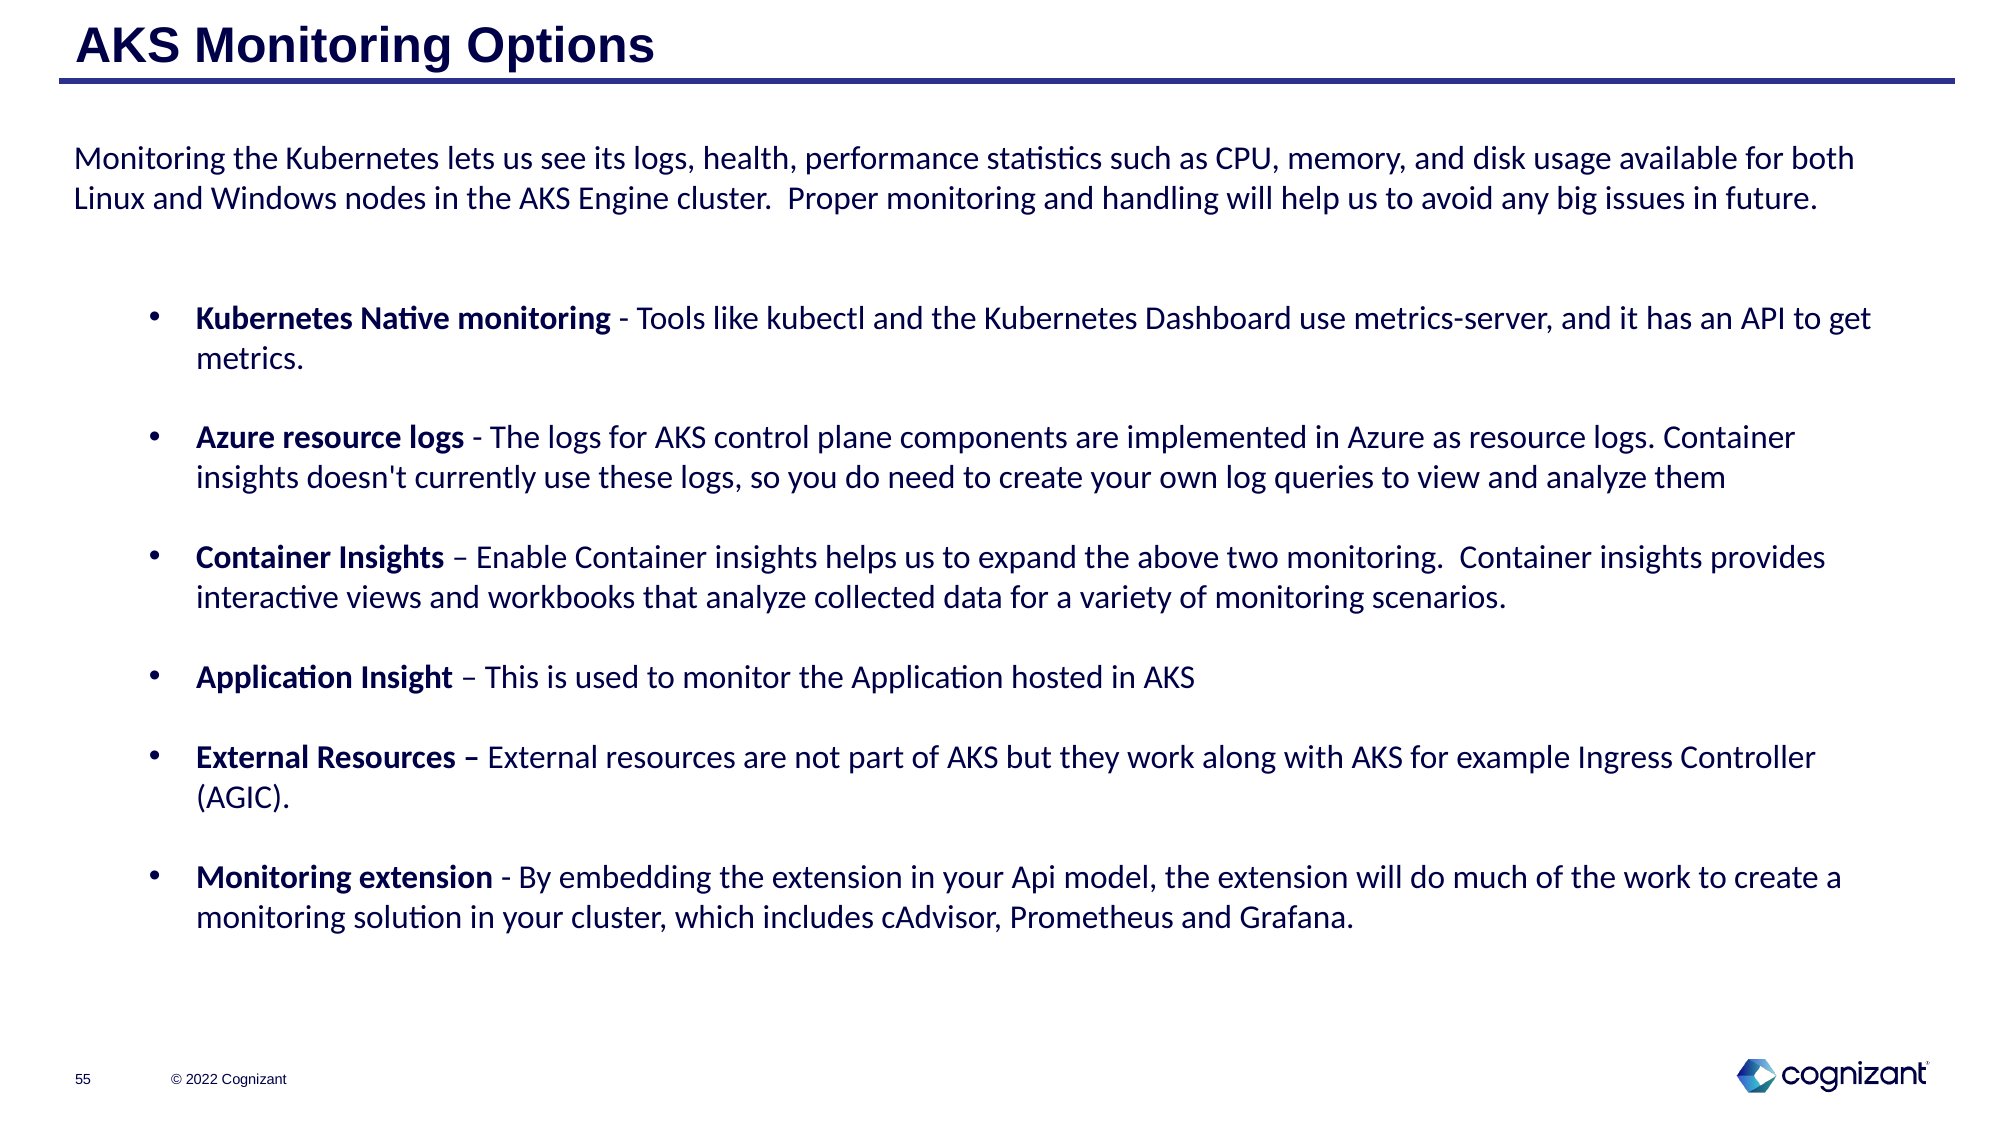

# AKS Monitoring Options
Monitoring the Kubernetes lets us see its logs, health, performance statistics such as CPU, memory, and disk usage available for both Linux and Windows nodes in the AKS Engine cluster.  Proper monitoring and handling will help us to avoid any big issues in future.

Kubernetes Native monitoring - Tools like kubectl and the Kubernetes Dashboard use metrics-server, and it has an API to get metrics.

Azure resource logs - The logs for AKS control plane components are implemented in Azure as resource logs. Container insights doesn't currently use these logs, so you do need to create your own log queries to view and analyze them

Container Insights – Enable Container insights helps us to expand the above two monitoring.  Container insights provides interactive views and workbooks that analyze collected data for a variety of monitoring scenarios.

Application Insight – This is used to monitor the Application hosted in AKS

External Resources – External resources are not part of AKS but they work along with AKS for example Ingress Controller (AGIC).

Monitoring extension - By embedding the extension in your Api model, the extension will do much of the work to create a monitoring solution in your cluster, which includes cAdvisor, Prometheus and Grafana.

© 2022 Cognizant
55